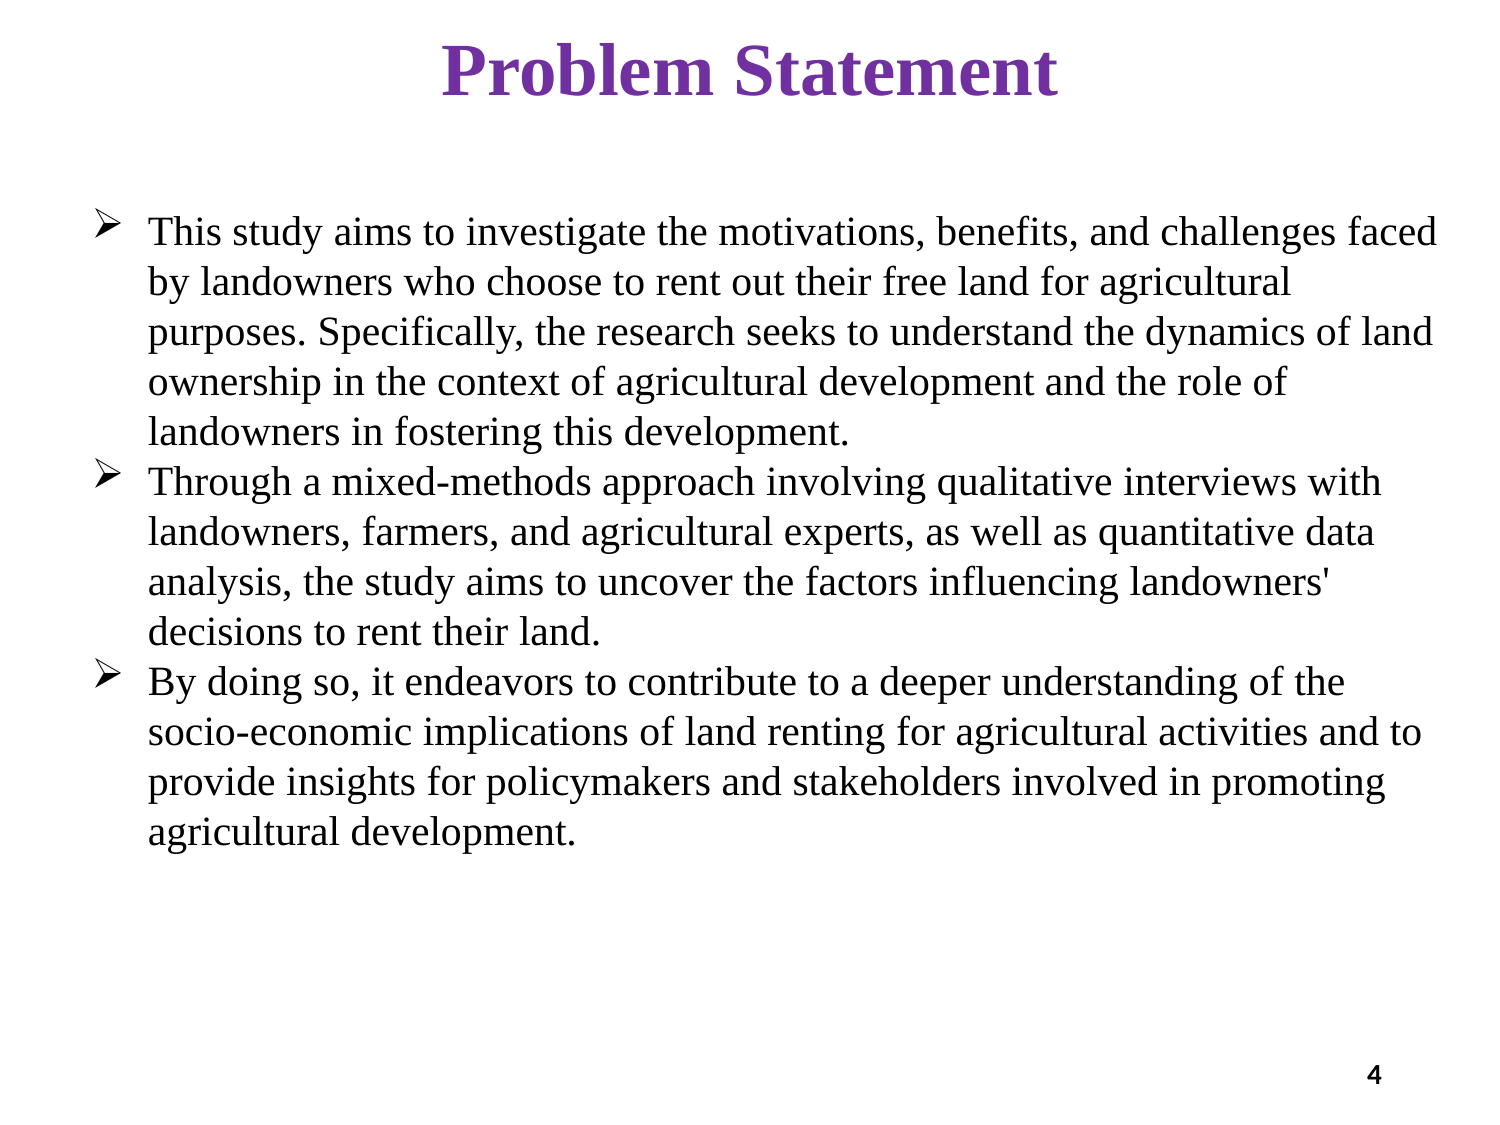

# Problem Statement
This study aims to investigate the motivations, benefits, and challenges faced by landowners who choose to rent out their free land for agricultural purposes. Specifically, the research seeks to understand the dynamics of land ownership in the context of agricultural development and the role of landowners in fostering this development.
Through a mixed-methods approach involving qualitative interviews with landowners, farmers, and agricultural experts, as well as quantitative data analysis, the study aims to uncover the factors influencing landowners' decisions to rent their land.
By doing so, it endeavors to contribute to a deeper understanding of the socio-economic implications of land renting for agricultural activities and to provide insights for policymakers and stakeholders involved in promoting agricultural development.
4